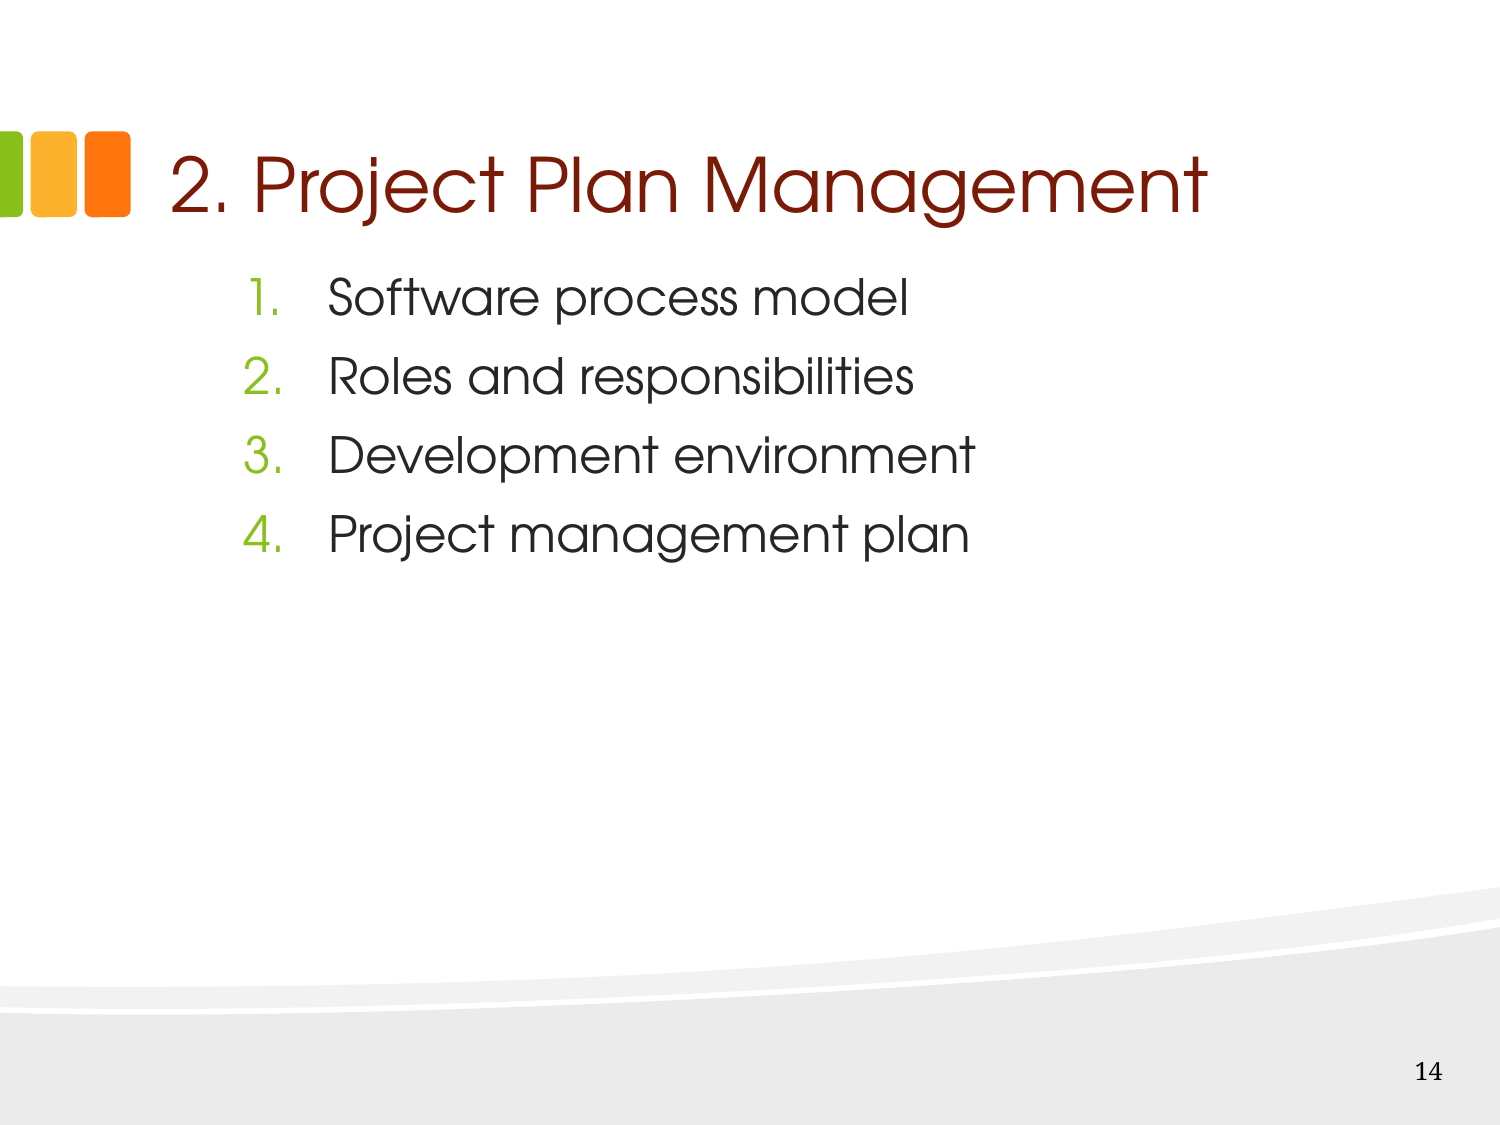

# 2. Project Plan Management
Software process model
Roles and responsibilities
Development environment
Project management plan

14